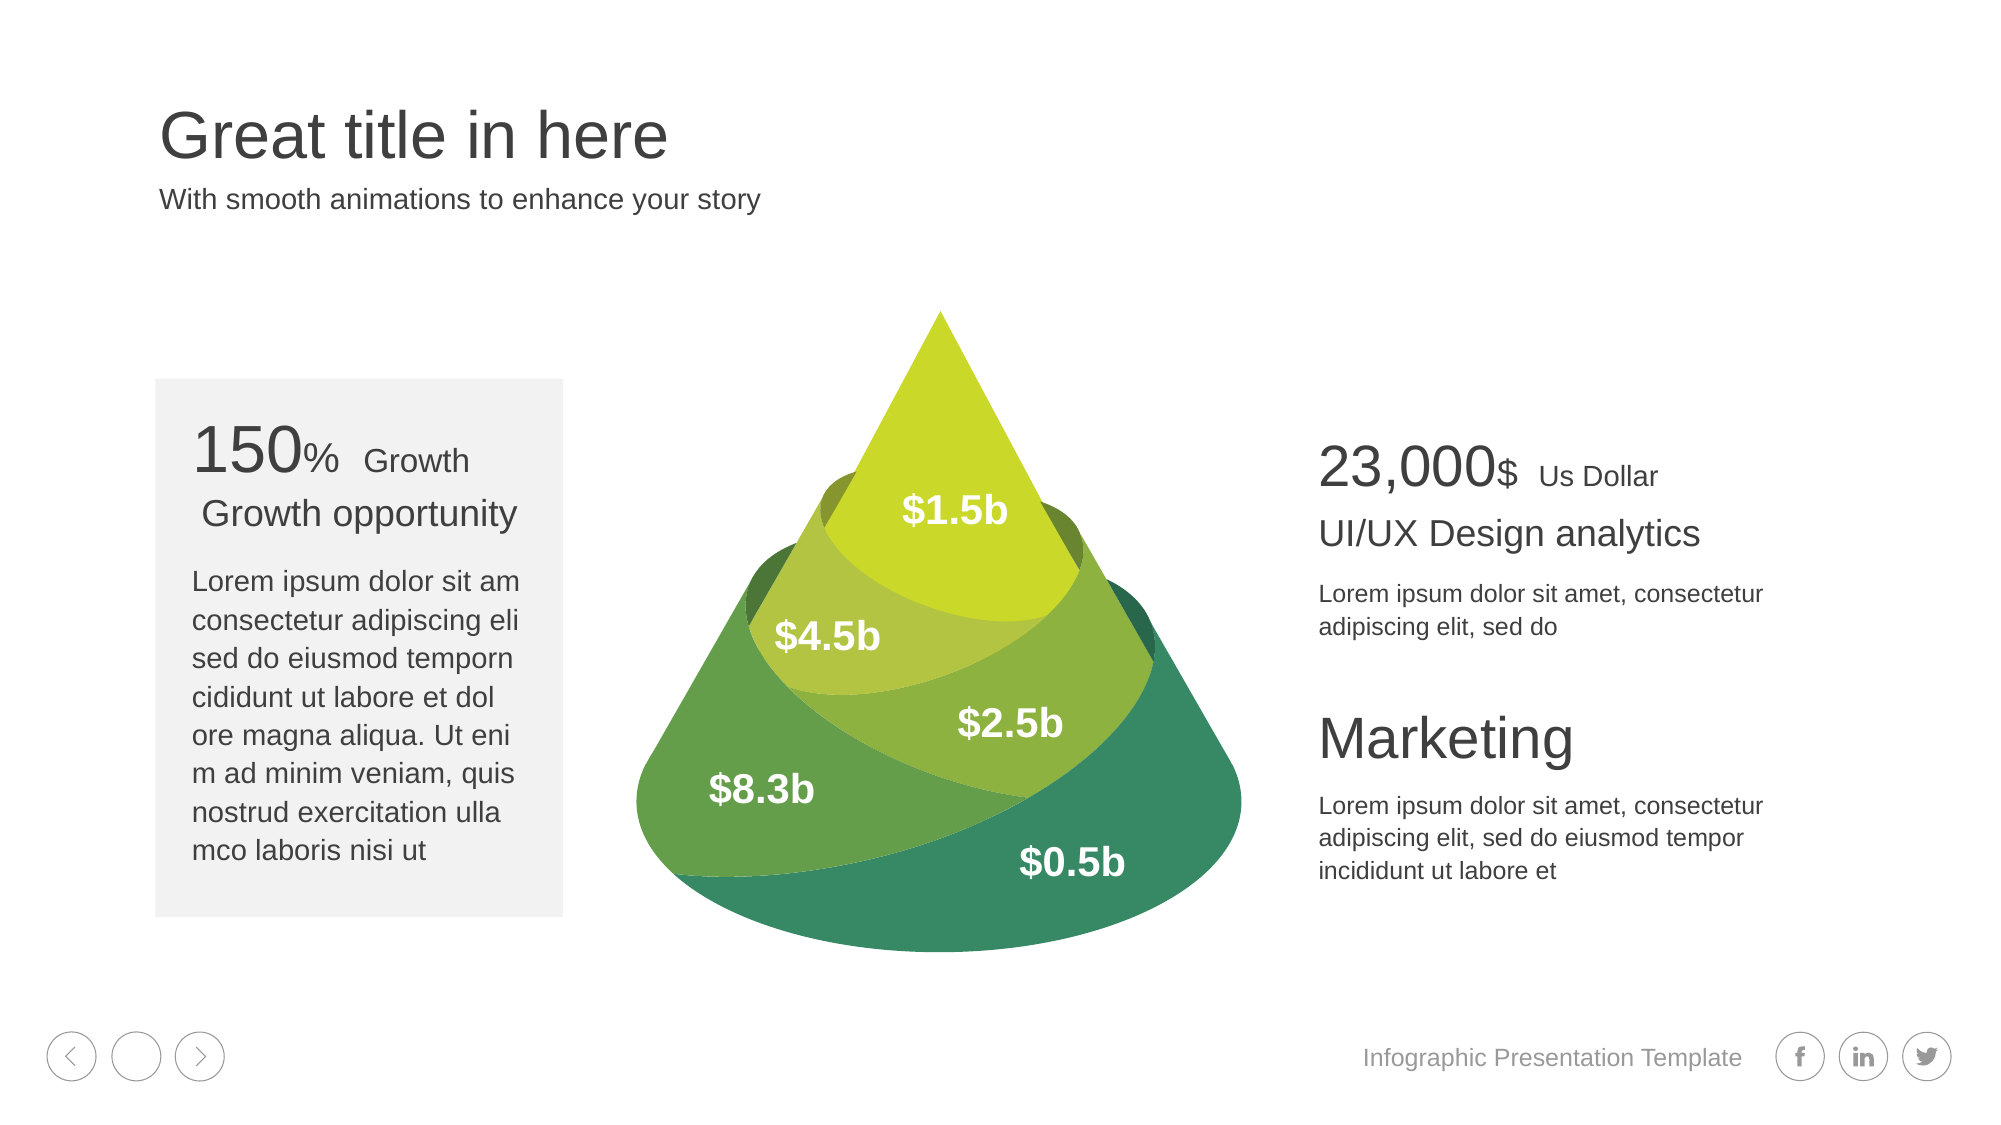

Great title in here
With smooth animations to enhance your story

150% Growth
Growth opportunity
Lorem ipsum dolor sit am consectetur adipiscing eli sed do eiusmod temporn cididunt ut labore et dol ore magna aliqua. Ut eni m ad minim veniam, quis nostrud exercitation ulla mco laboris nisi ut
23,000$ Us Dollar
UI/UX Design analytics
Lorem ipsum dolor sit amet, consectetur adipiscing elit, sed do
Marketing
Lorem ipsum dolor sit amet, consectetur adipiscing elit, sed do eiusmod tempor incididunt ut labore et
$1.5b
$4.5b
$2.5b
$8.3b
$0.5b